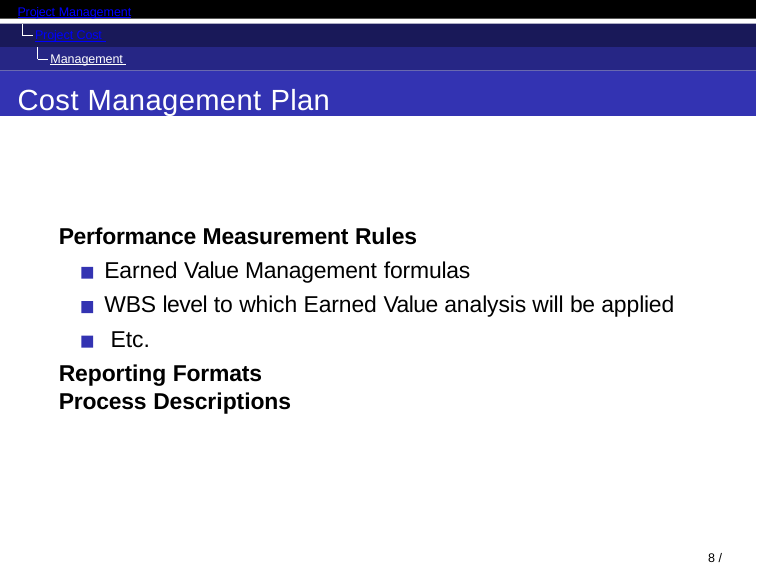

Project Management
Project Cost Management  Introduction

Cost Management Plan
Performance Measurement Rules
Earned Value Management formulas
WBS level to which Earned Value analysis will be applied  Etc.
Reporting Formats  Process Descriptions

8 / 128